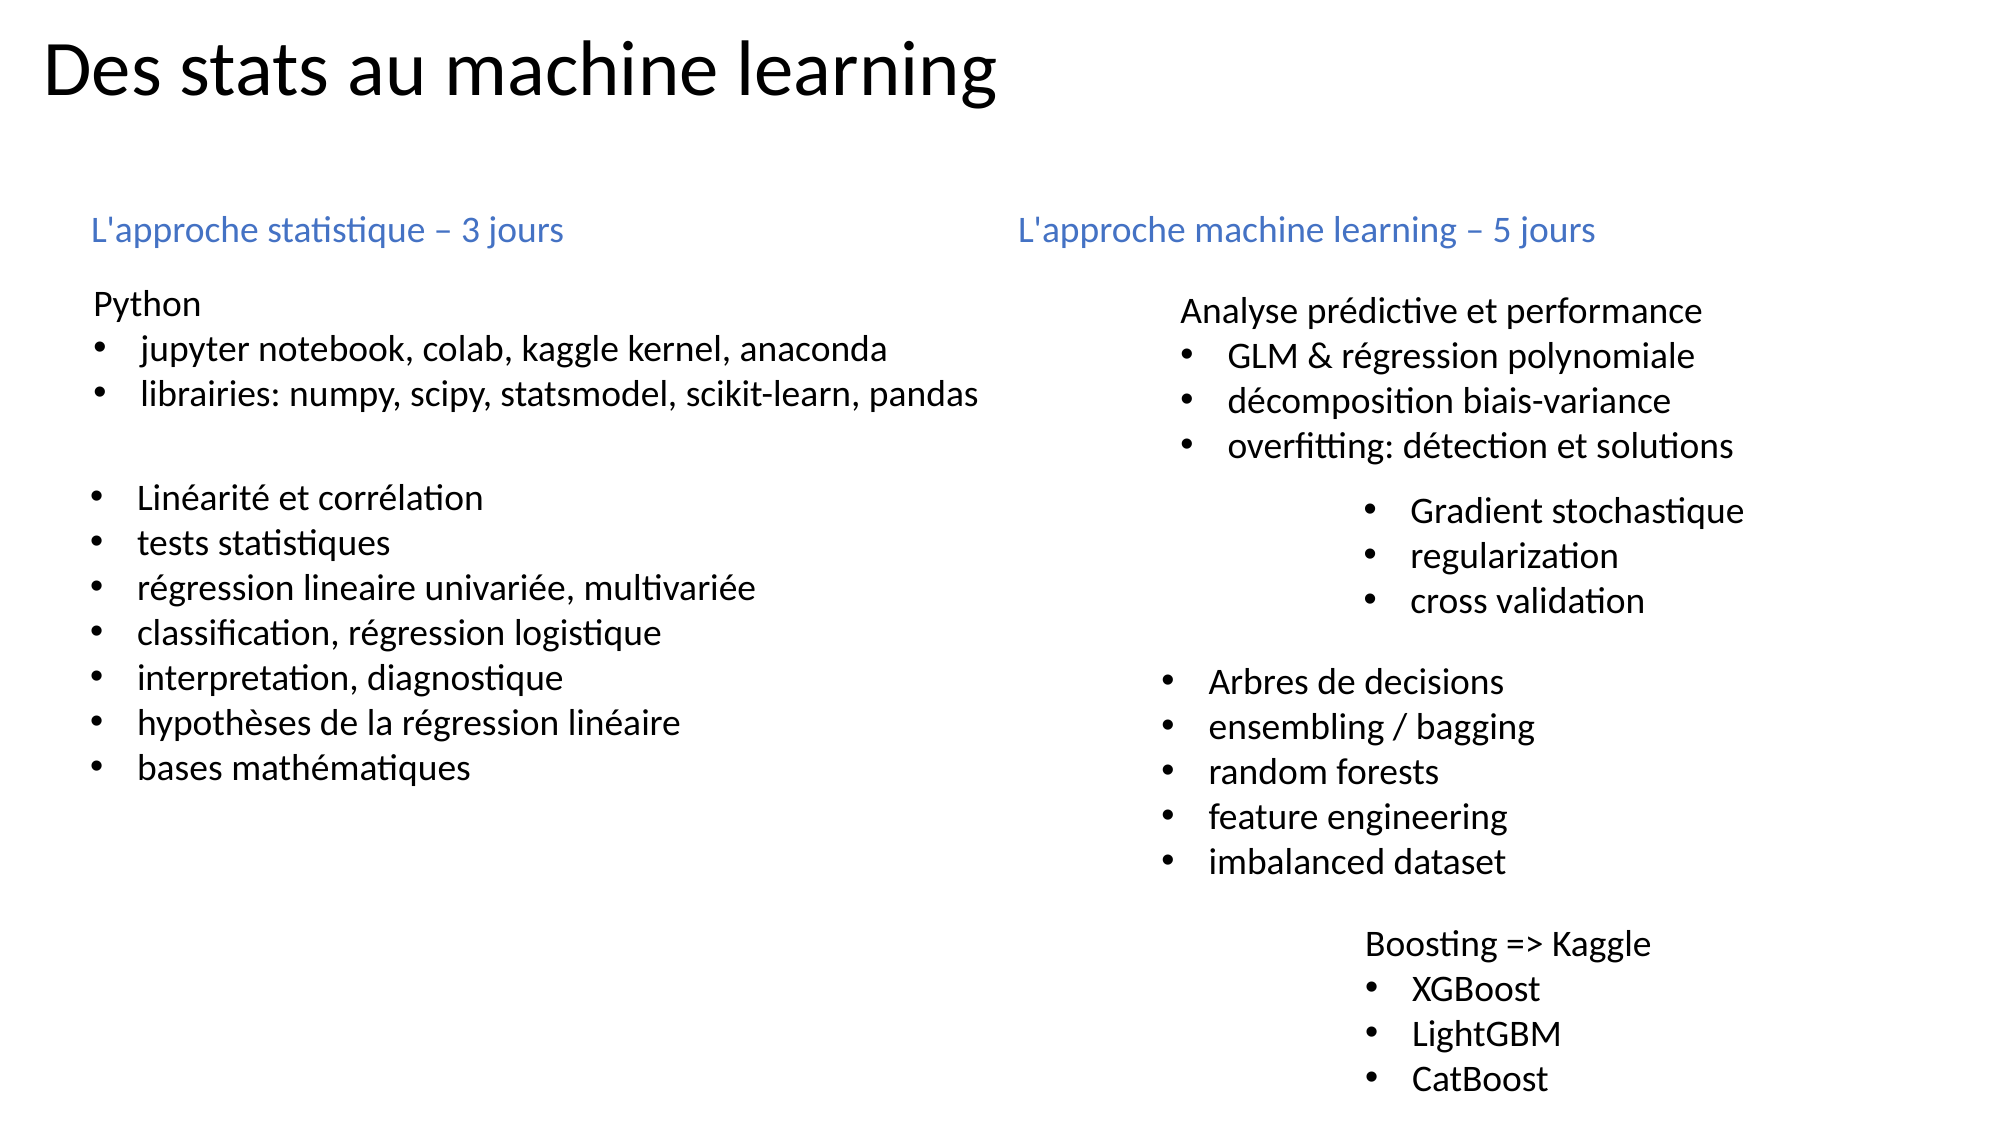

# Des stats au machine learning
L'approche statistique – 3 jours
L'approche machine learning – 5 jours
Python
jupyter notebook, colab, kaggle kernel, anaconda
librairies: numpy, scipy, statsmodel, scikit-learn, pandas
Analyse prédictive et performance
GLM & régression polynomiale
décomposition biais-variance
overfitting: détection et solutions
Linéarité et corrélation
tests statistiques
régression lineaire univariée, multivariée
classification, régression logistique
interpretation, diagnostique
hypothèses de la régression linéaire
bases mathématiques
Gradient stochastique
regularization
cross validation
Arbres de decisions
ensembling / bagging
random forests
feature engineering
imbalanced dataset
Boosting => Kaggle
XGBoost
LightGBM
CatBoost